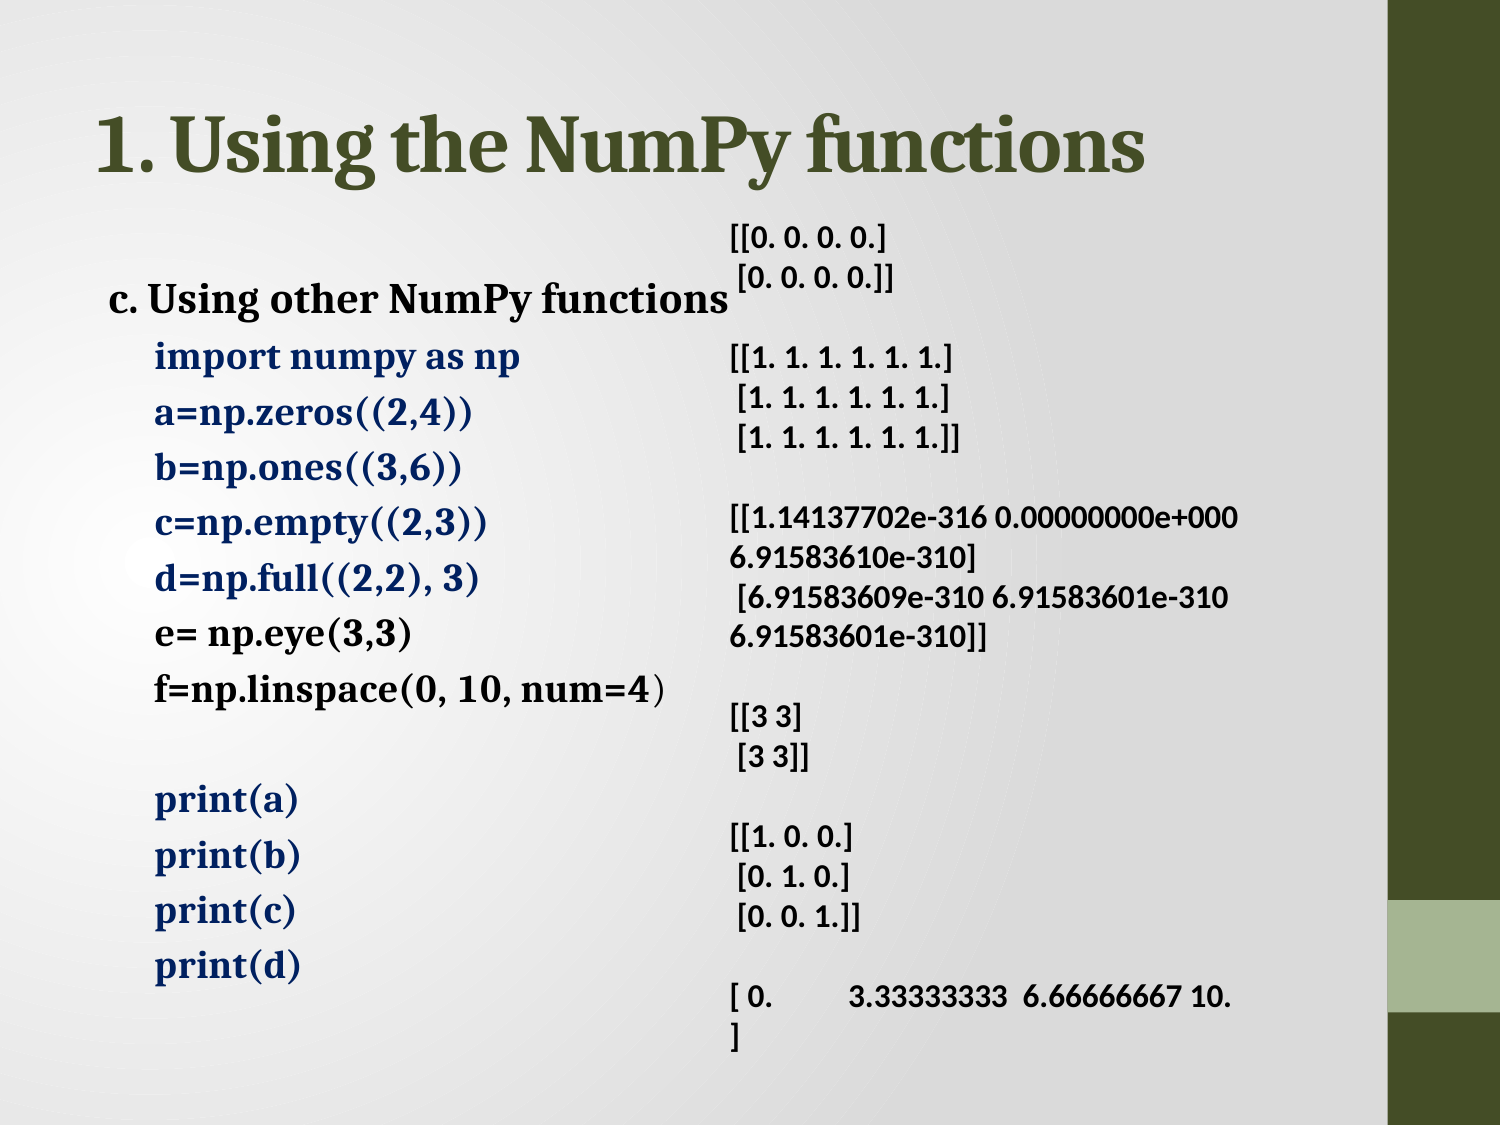

# 1. Using the NumPy functions
[[0. 0. 0. 0.]
 [0. 0. 0. 0.]]

[[1. 1. 1. 1. 1. 1.]
 [1. 1. 1. 1. 1. 1.]
 [1. 1. 1. 1. 1. 1.]]

[[1.14137702e-316 0.00000000e+000 6.91583610e-310]
 [6.91583609e-310 6.91583601e-310 6.91583601e-310]]

[[3 3]
 [3 3]]

[[1. 0. 0.]
 [0. 1. 0.]
 [0. 0. 1.]]

[ 0.          3.33333333  6.66666667 10.        ]

c. Using other NumPy functions
import numpy as np
a=np.zeros((2,4))
b=np.ones((3,6))
c=np.empty((2,3))
d=np.full((2,2), 3)
e= np.eye(3,3)
f=np.linspace(0, 10, num=4)

print(a)
print(b)
print(c)
print(d)